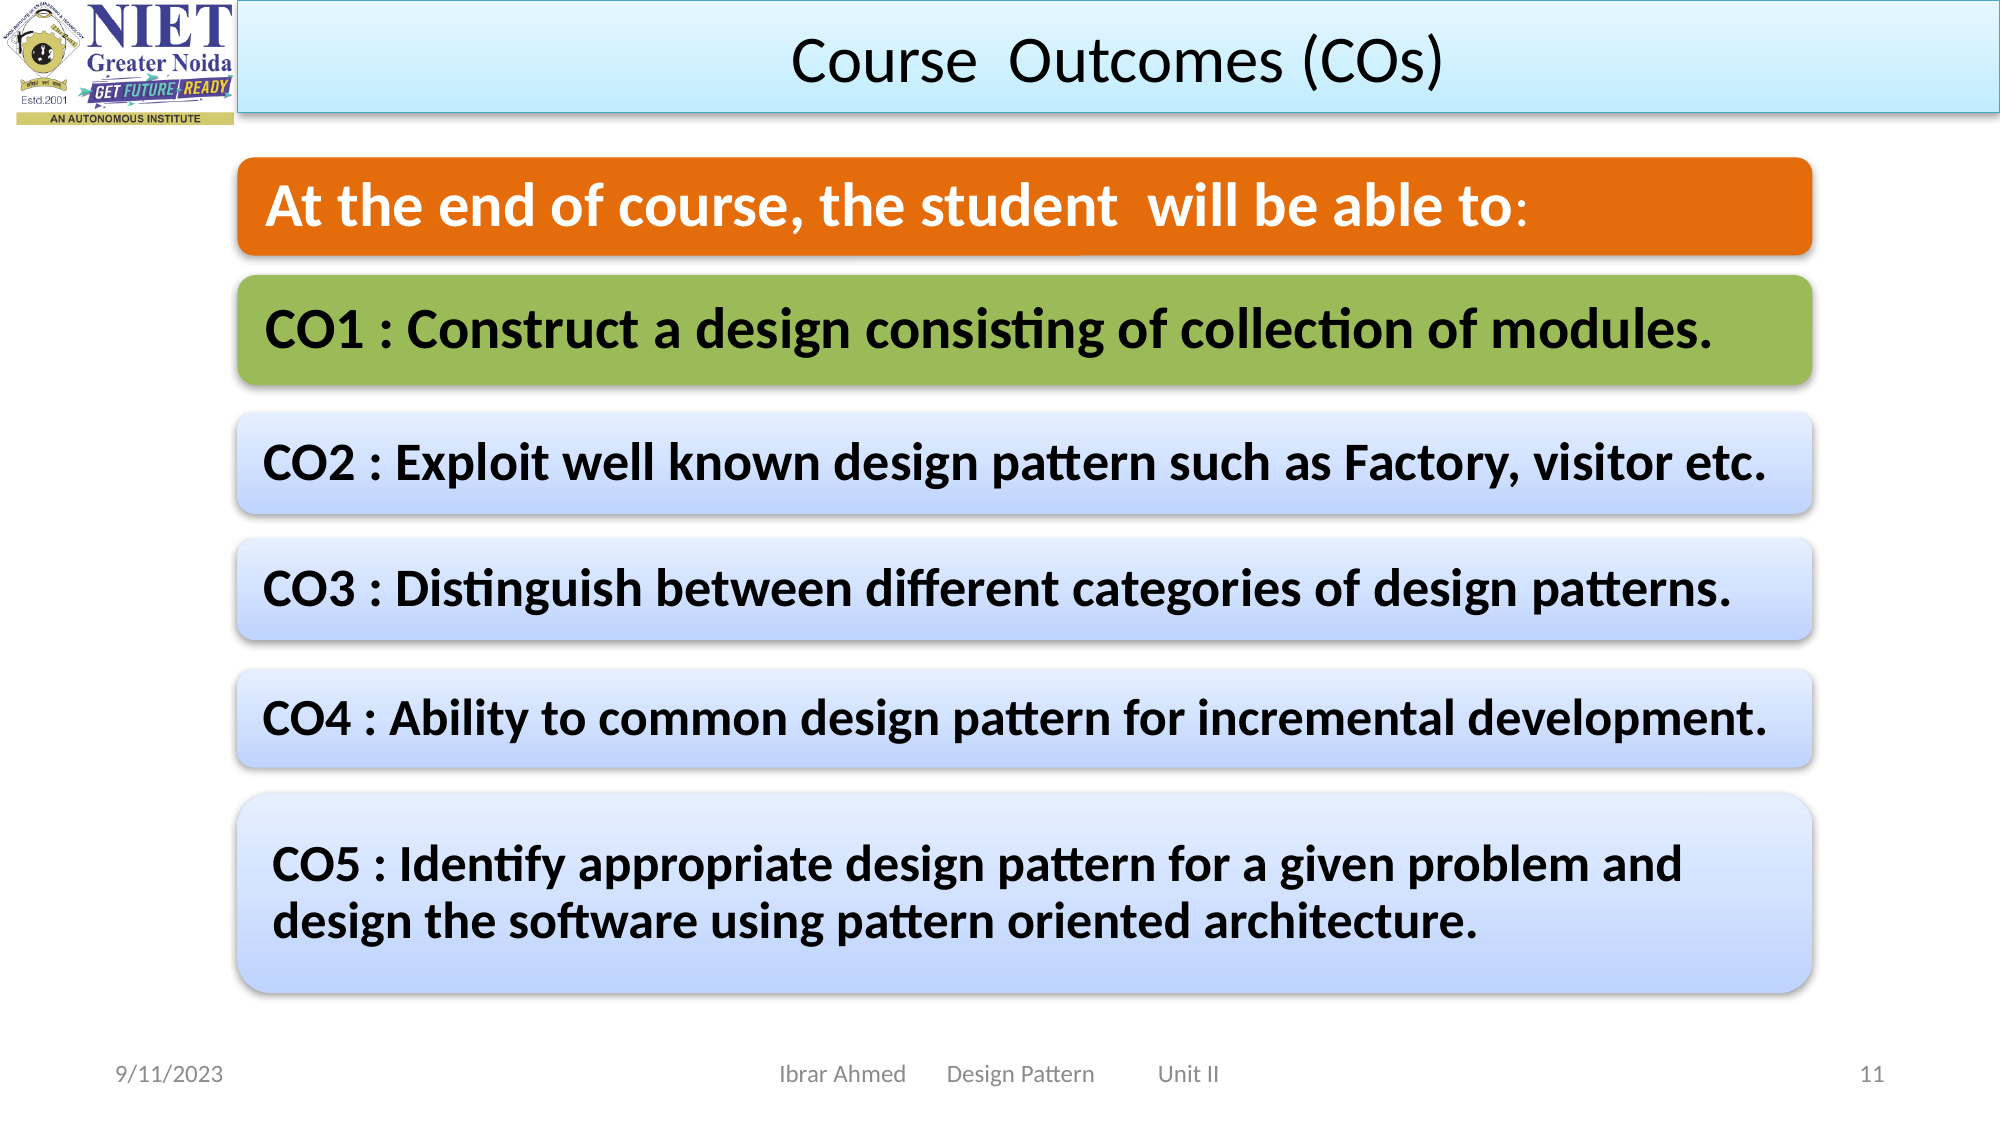

Course  Outcomes (COs)
At the end of course, the student  will be able to:
CO1 : Construct a design consisting of collection of modules.
CO2 : Exploit well known design pattern such as Factory, visitor etc.
CO3 : Distinguish between different categories of design patterns.
CO4 : Ability to common design pattern for incremental development.
CO5 : Identify appropriate design pattern for a given problem and design the software using pattern oriented architecture.
9/11/2023
Ibrar Ahmed       Design Pattern           Unit II
11